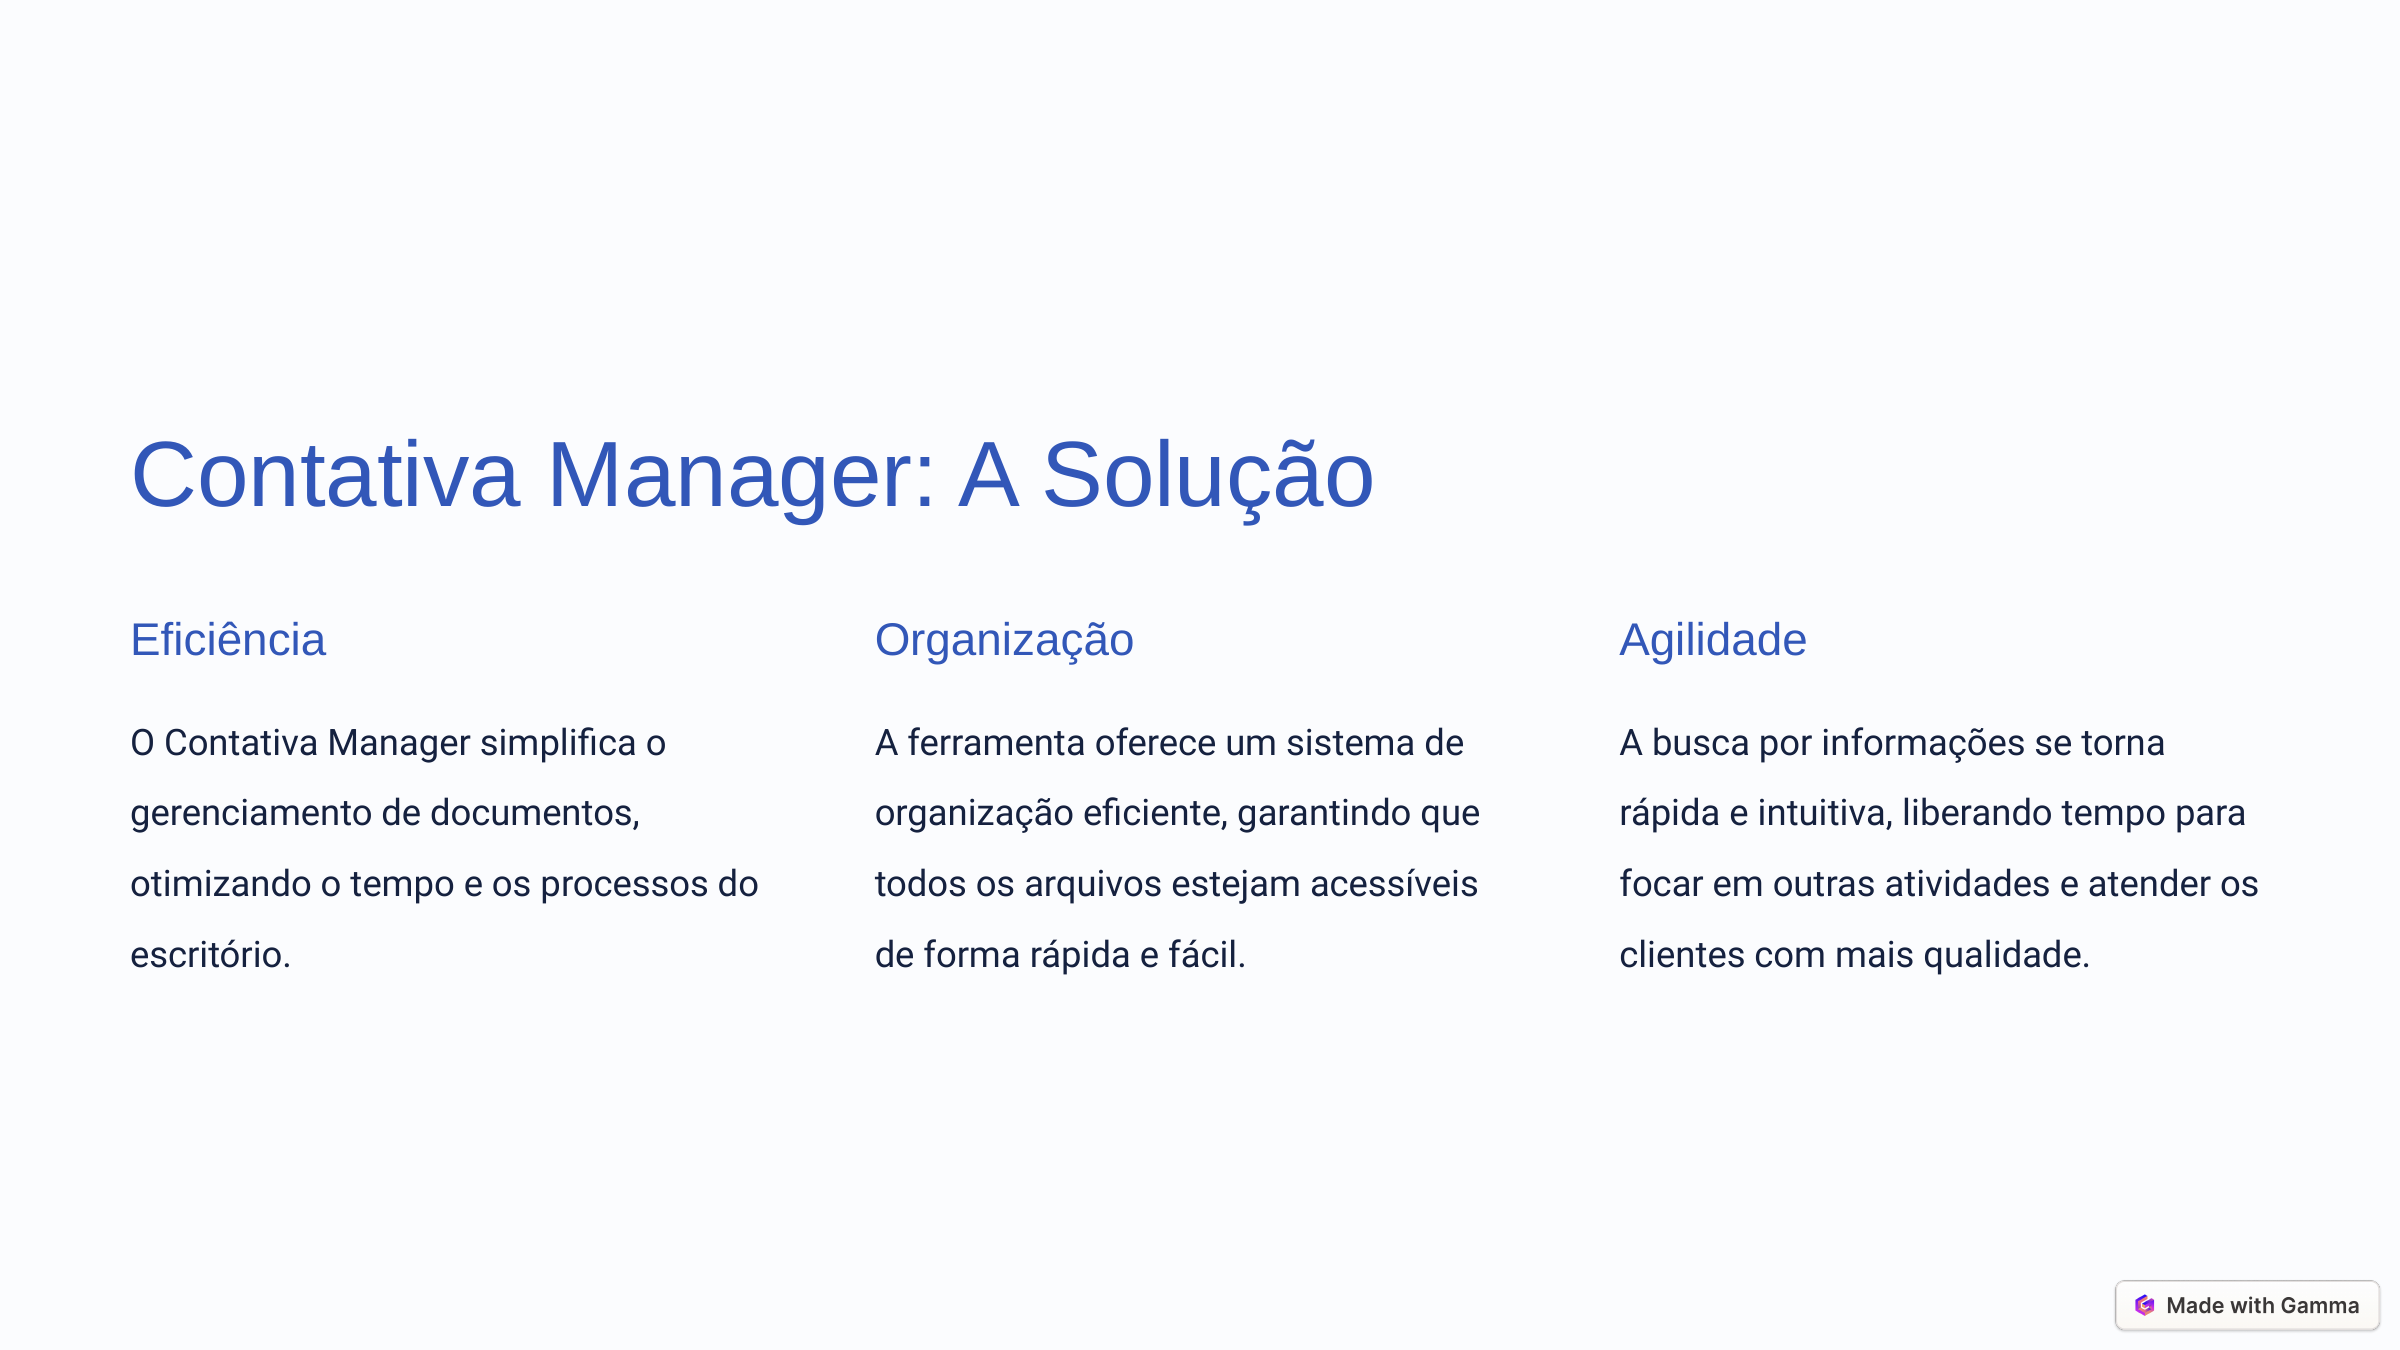

Contativa Manager: A Solução
Eficiência
Organização
Agilidade
O Contativa Manager simplifica o gerenciamento de documentos, otimizando o tempo e os processos do escritório.
A ferramenta oferece um sistema de organização eficiente, garantindo que todos os arquivos estejam acessíveis de forma rápida e fácil.
A busca por informações se torna rápida e intuitiva, liberando tempo para focar em outras atividades e atender os clientes com mais qualidade.